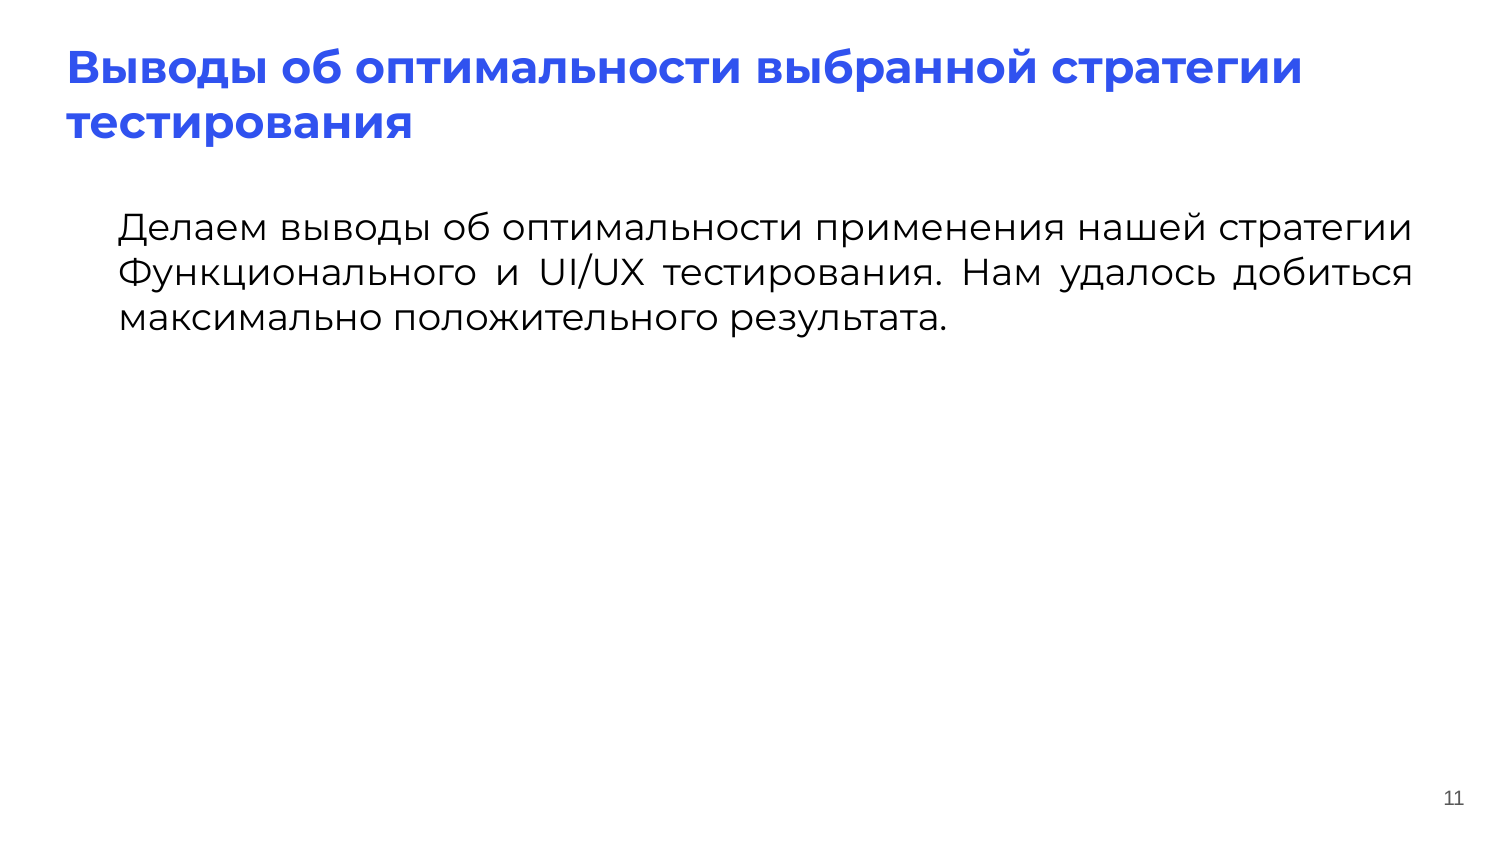

# Выводы об оптимальности выбранной стратегии тестирования

Делаем выводы об оптимальности применения нашей стратегии Функционального и UI/UX тестирования. Нам удалось добиться максимально положительного результата.
11